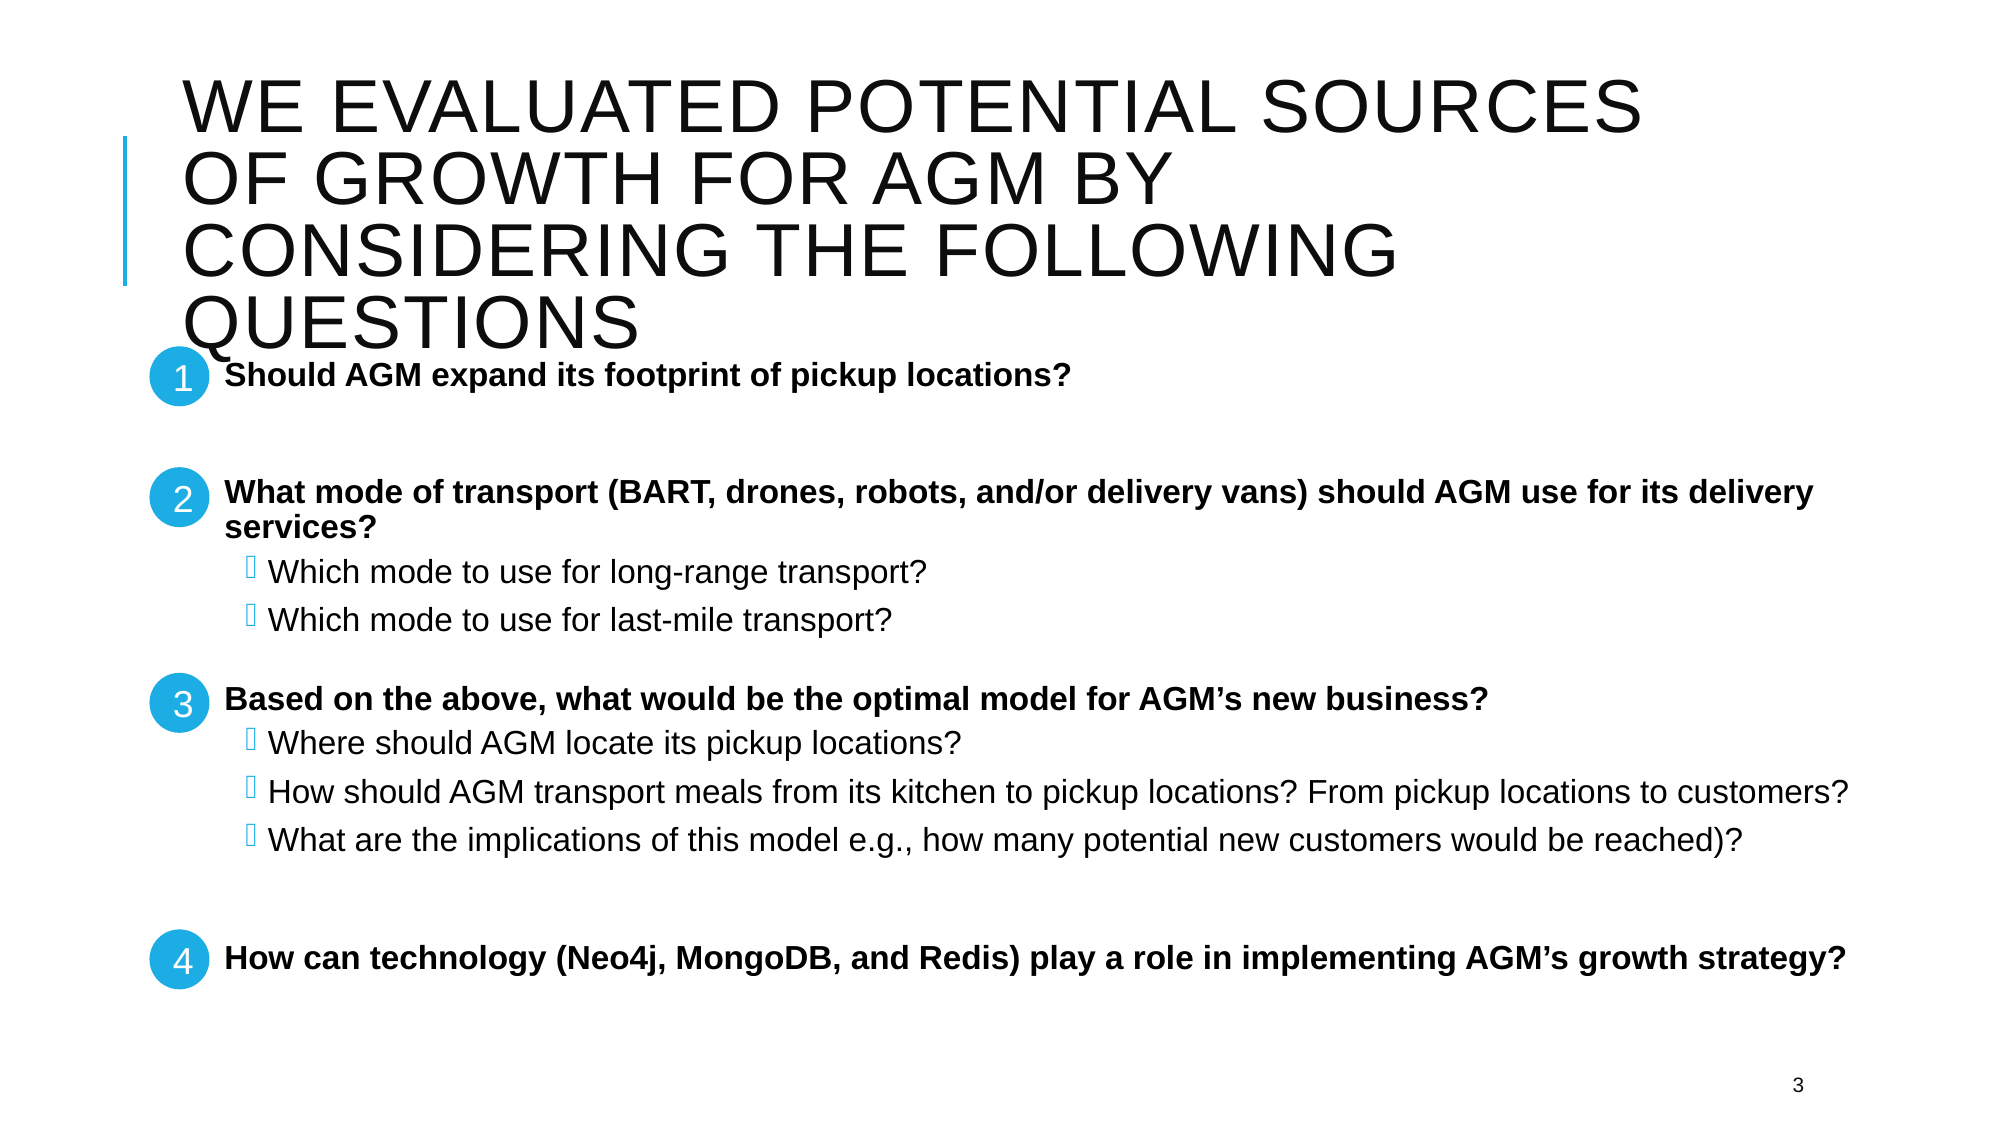

# We evaluated potential sources of growth for AGM by considering the following questions
1
Should AGM expand its footprint of pickup locations?
What mode of transport (BART, drones, robots, and/or delivery vans) should AGM use for its delivery services?
Which mode to use for long-range transport?
Which mode to use for last-mile transport?
2
3
Based on the above, what would be the optimal model for AGM’s new business?
Where should AGM locate its pickup locations?
How should AGM transport meals from its kitchen to pickup locations? From pickup locations to customers?
What are the implications of this model e.g., how many potential new customers would be reached)?
4
How can technology (Neo4j, MongoDB, and Redis) play a role in implementing AGM’s growth strategy?
3